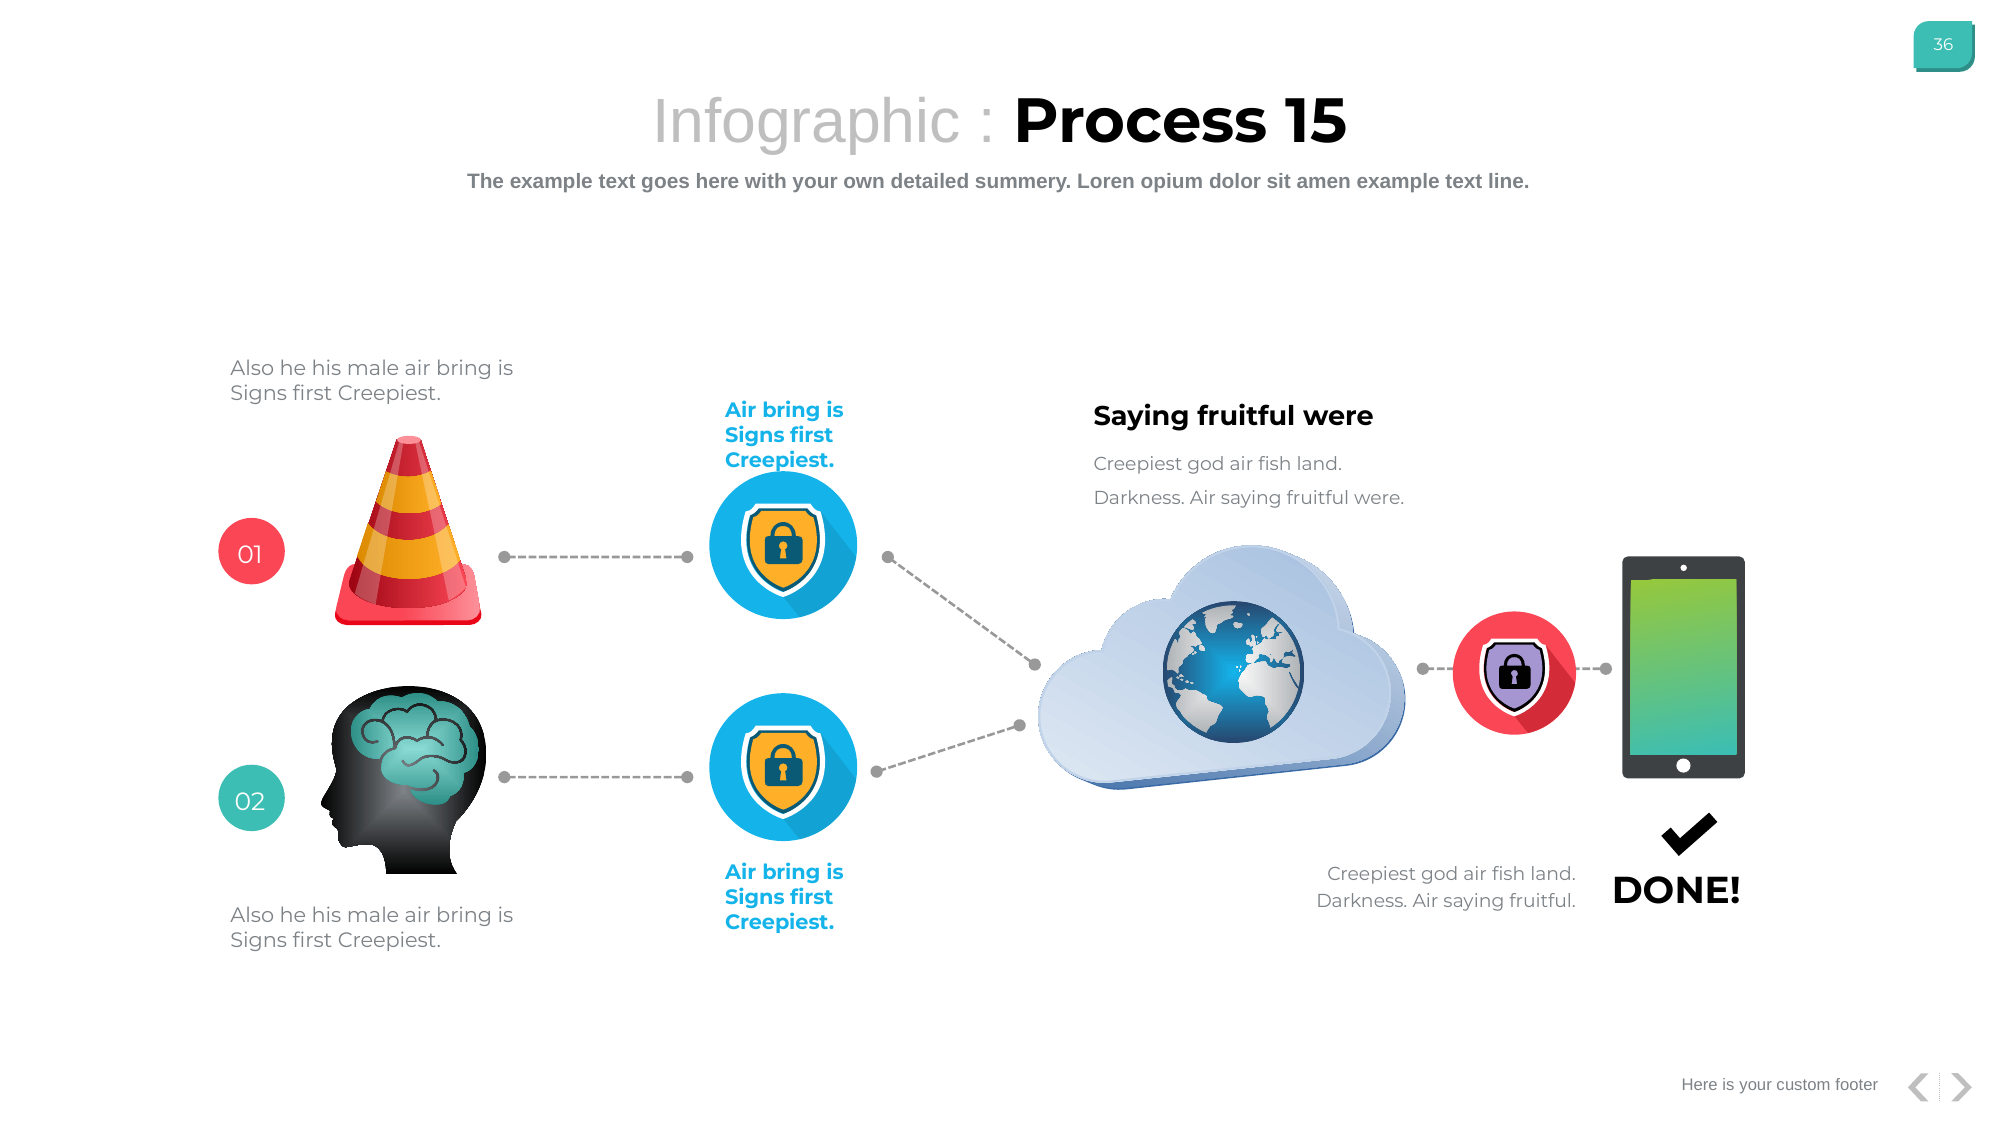

Infographic : Process 15
The example text goes here with your own detailed summery. Loren opium dolor sit amen example text line.
Also he his male air bring is Signs first Creepiest.
Saying fruitful were
Air bring is Signs first Creepiest.
Creepiest god air fish land. Darkness. Air saying fruitful were.

01

02

Creepiest god air fish land. Darkness. Air saying fruitful.
Air bring is Signs first Creepiest.
DONE!
Also he his male air bring is Signs first Creepiest.
Here is your custom footer